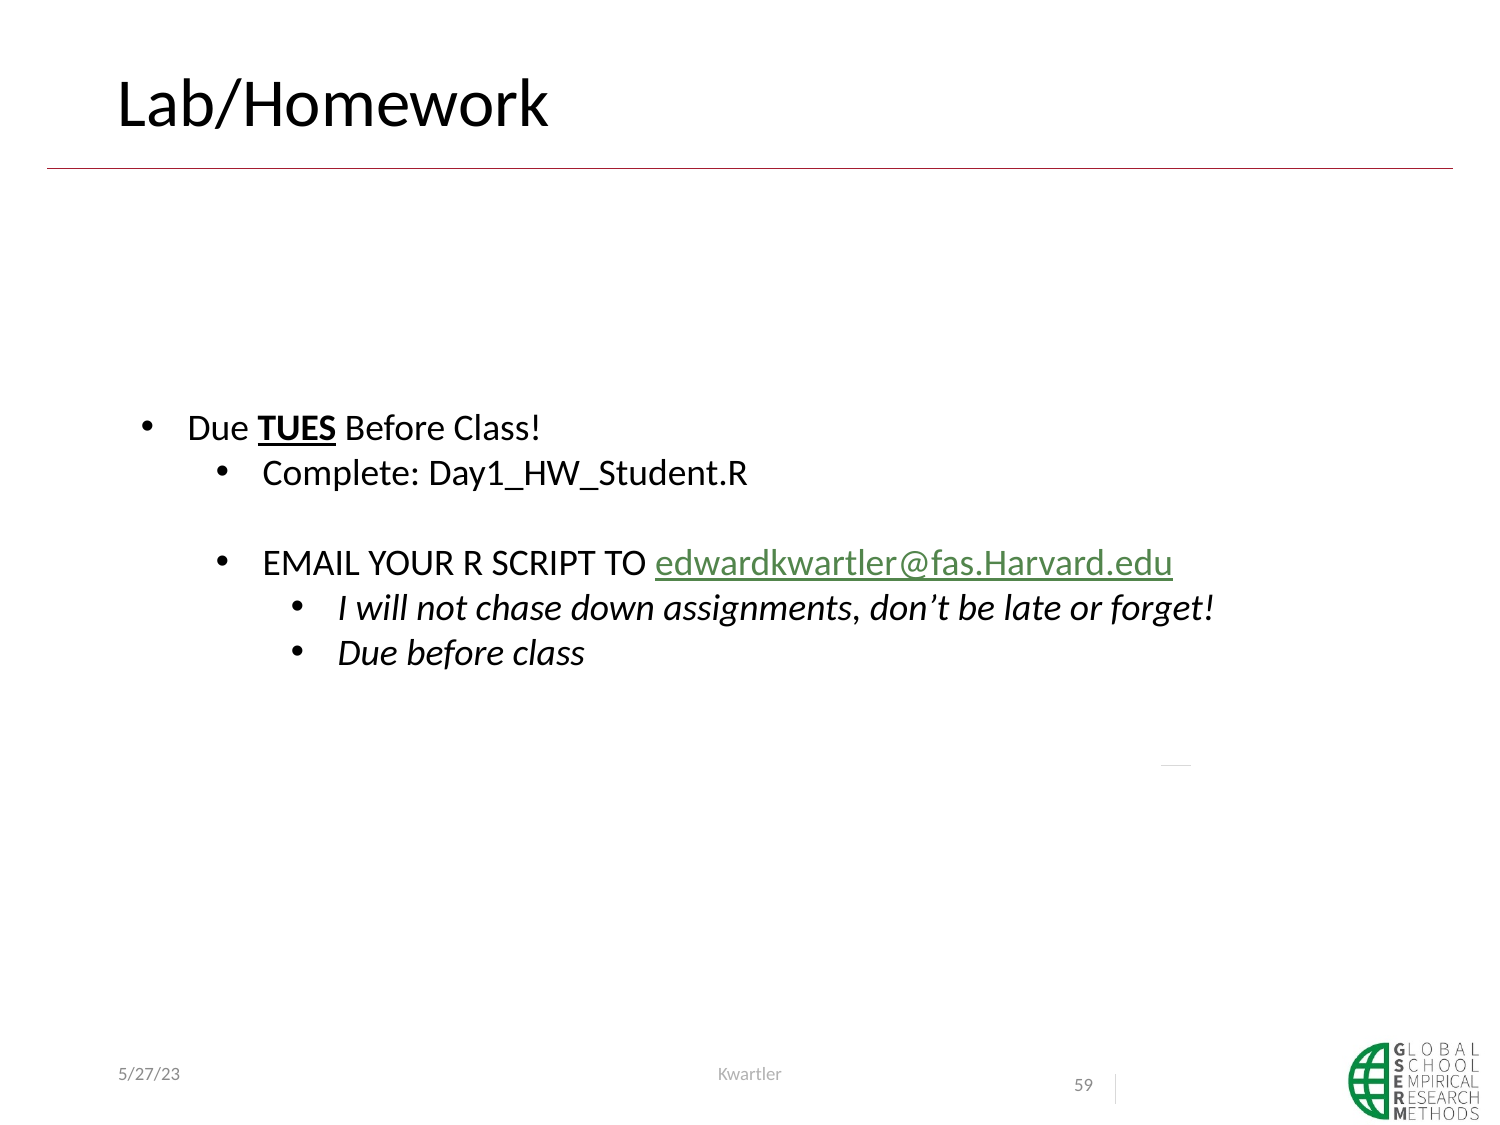

# Lab/Homework
Due TUES Before Class!
﻿Complete: Day1_HW_Student.R

EMAIL YOUR R SCRIPT TO edwardkwartler@fas.Harvard.edu
I will not chase down assignments, don’t be late or forget!
Due before class

5/27/23
Kwartler
59